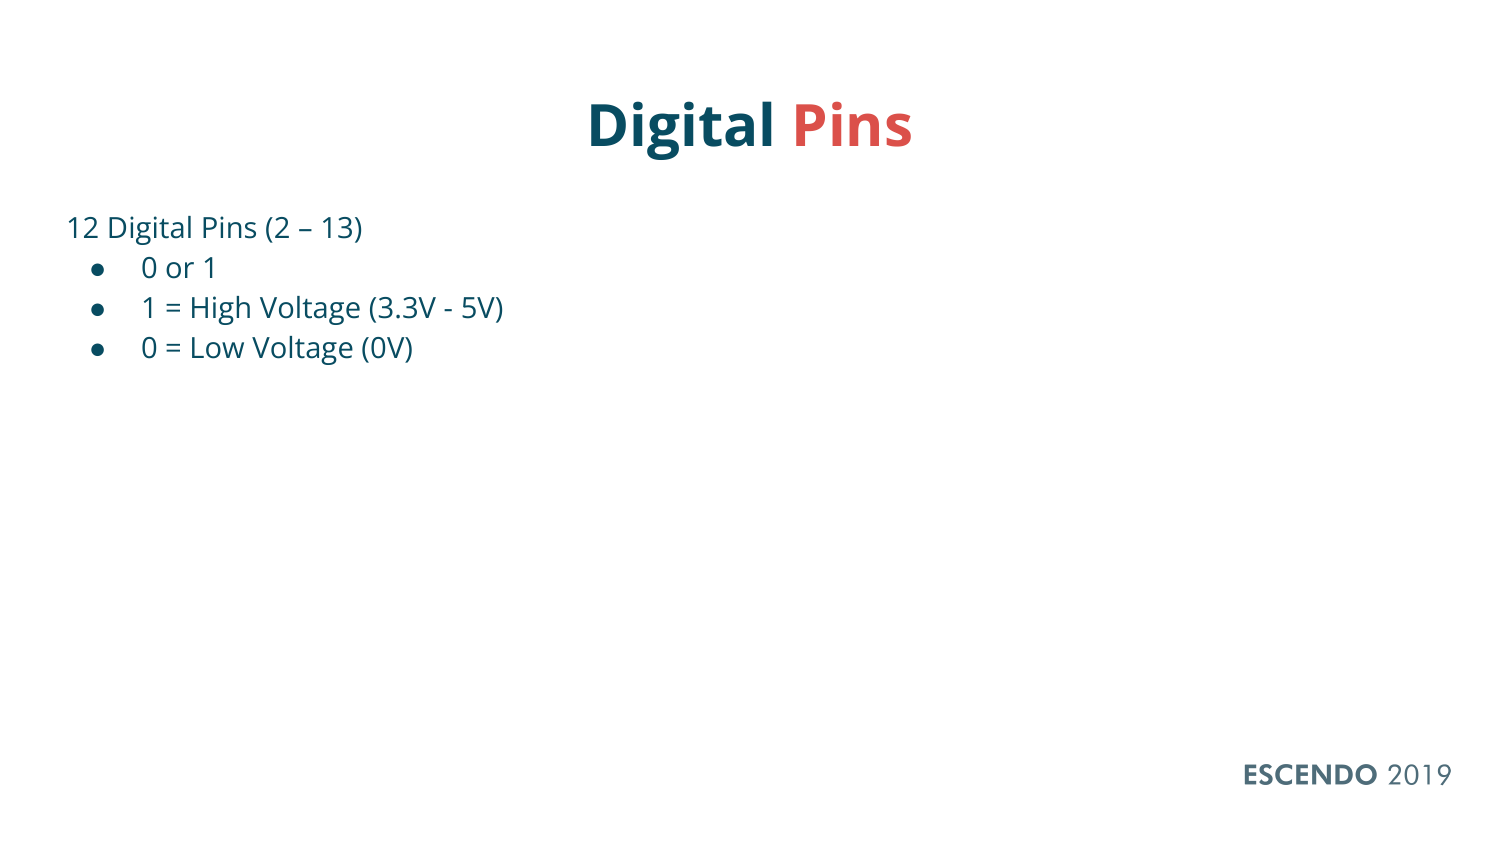

# Digital Pins
12 Digital Pins (2 – 13)
0 or 1
1 = High Voltage (3.3V - 5V)
0 = Low Voltage (0V)